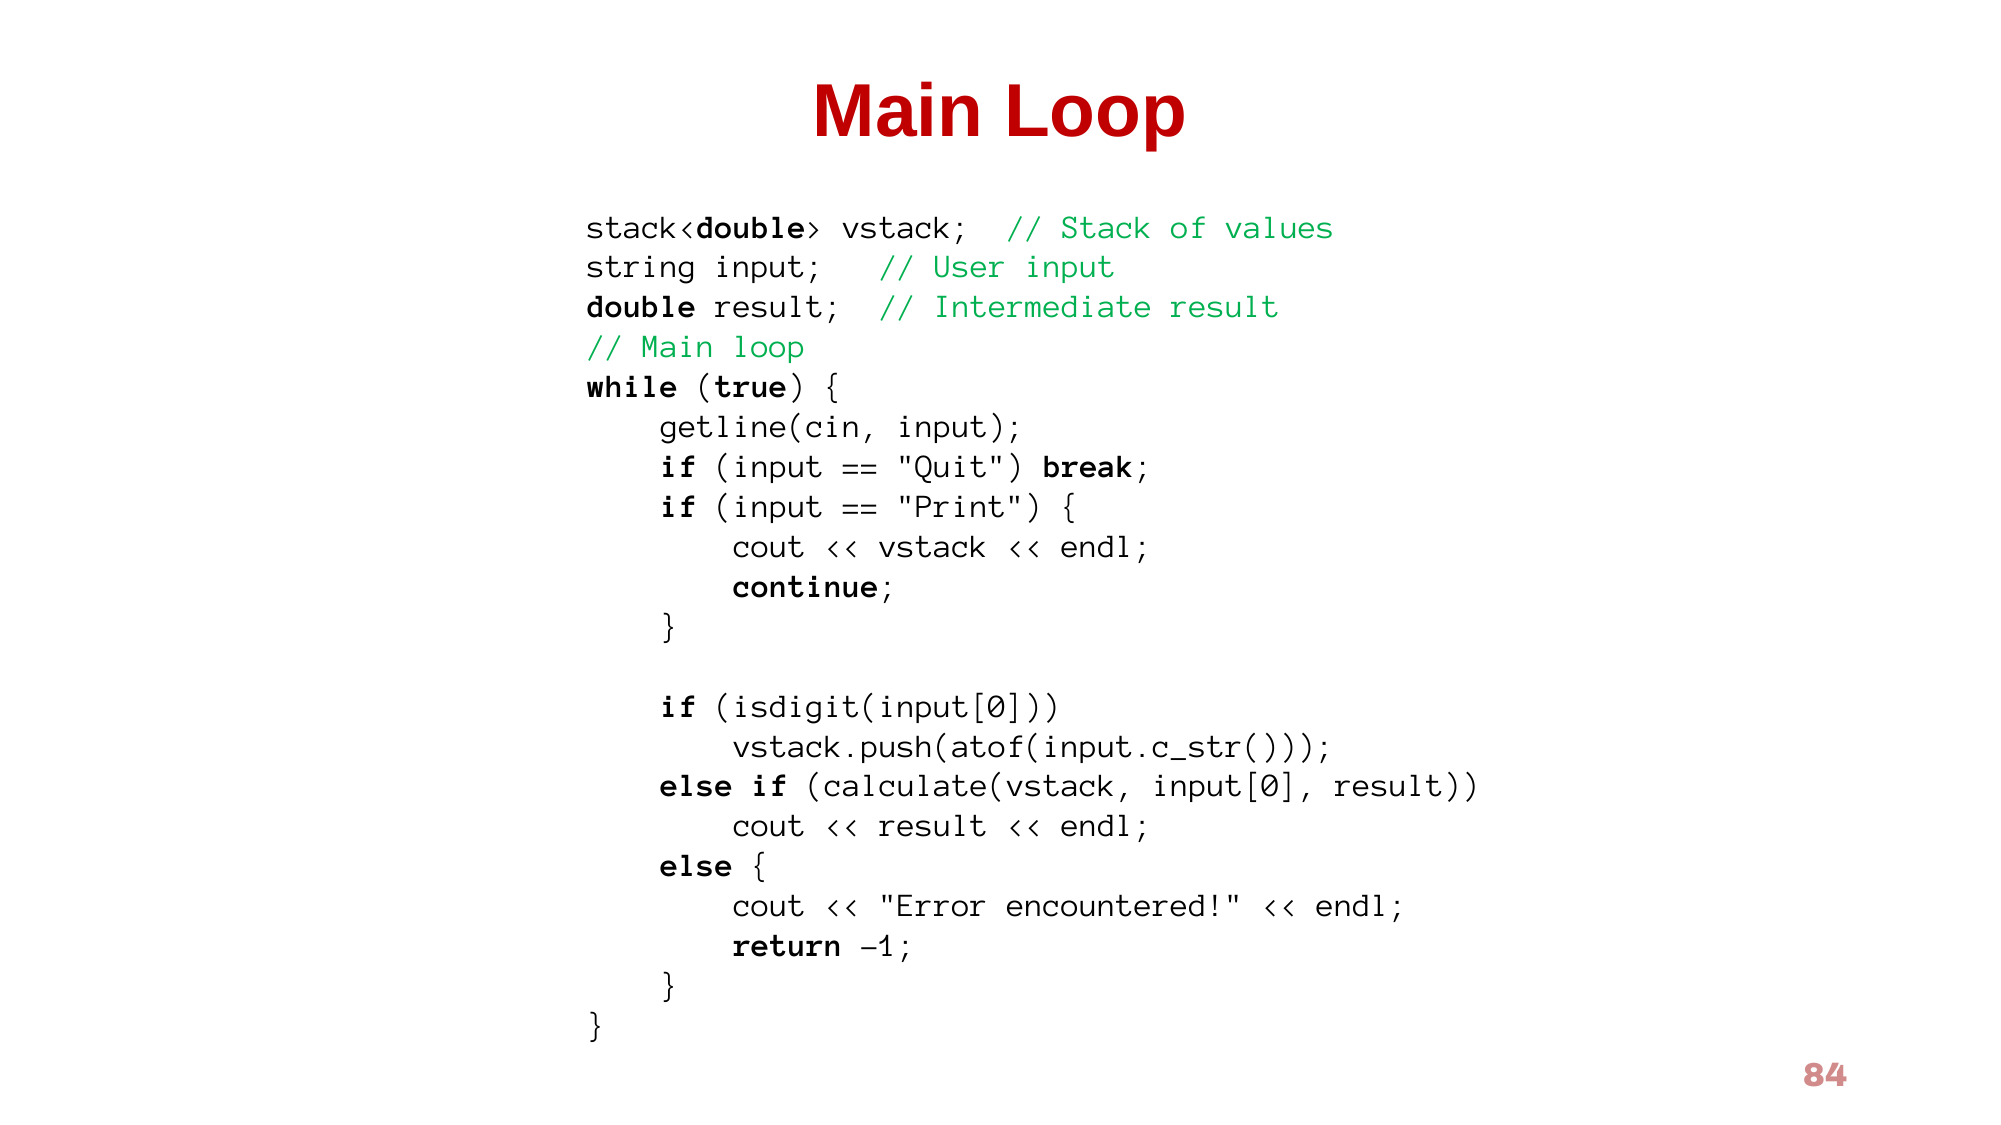

# Main Loop

    stack<double> vstack;  // Stack of values
    string input;   // User input
    double result;  // Intermediate result
    // Main loop
    while (true) {
        getline(cin, input);
        if (input == "Quit") break;
        if (input == "Print") {
            cout << vstack << endl;
            continue;
        }

        if (isdigit(input[0]))
            vstack.push(atof(input.c_str()));
        else if (calculate(vstack, input[0], result))
            cout << result << endl;
        else {
            cout << "Error encountered!" << endl;
            return -1;
        }
    }
84